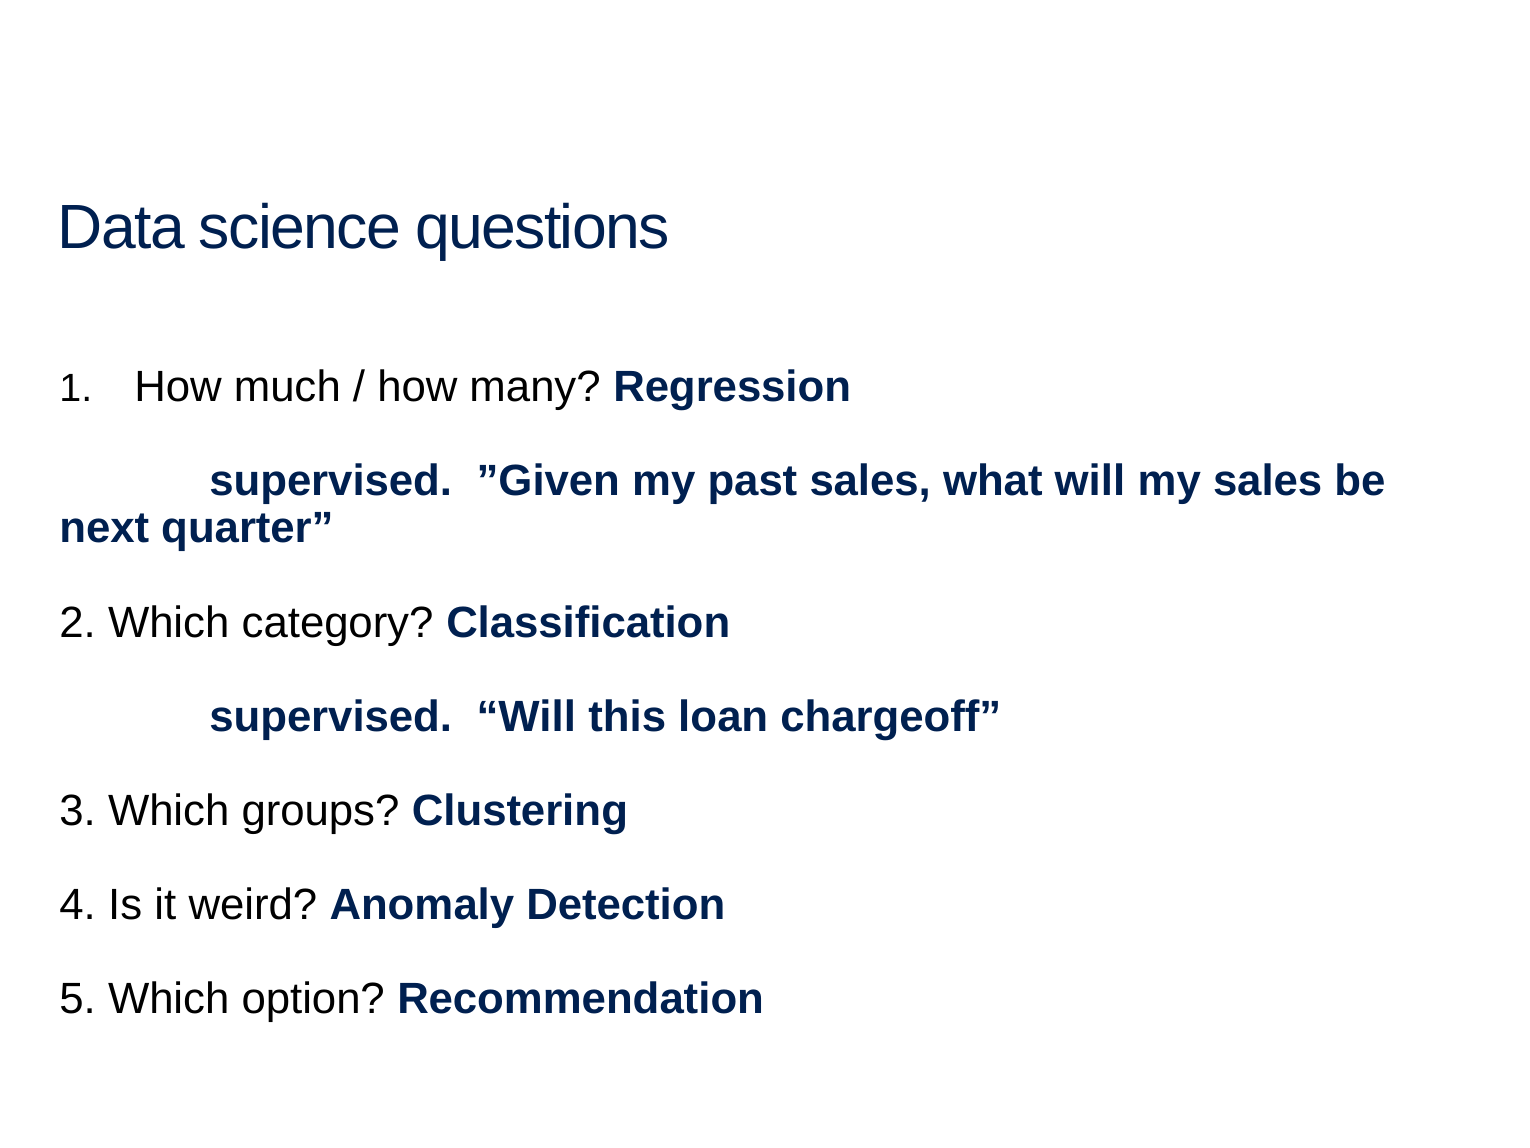

# Data science questions
How much / how many? Regression
	supervised.  ”Given my past sales, what will my sales be next quarter”
2. Which category? Classification
	supervised.  “Will this loan chargeoff”
3. Which groups? Clustering
4. Is it weird? Anomaly Detection
5. Which option? Recommendation